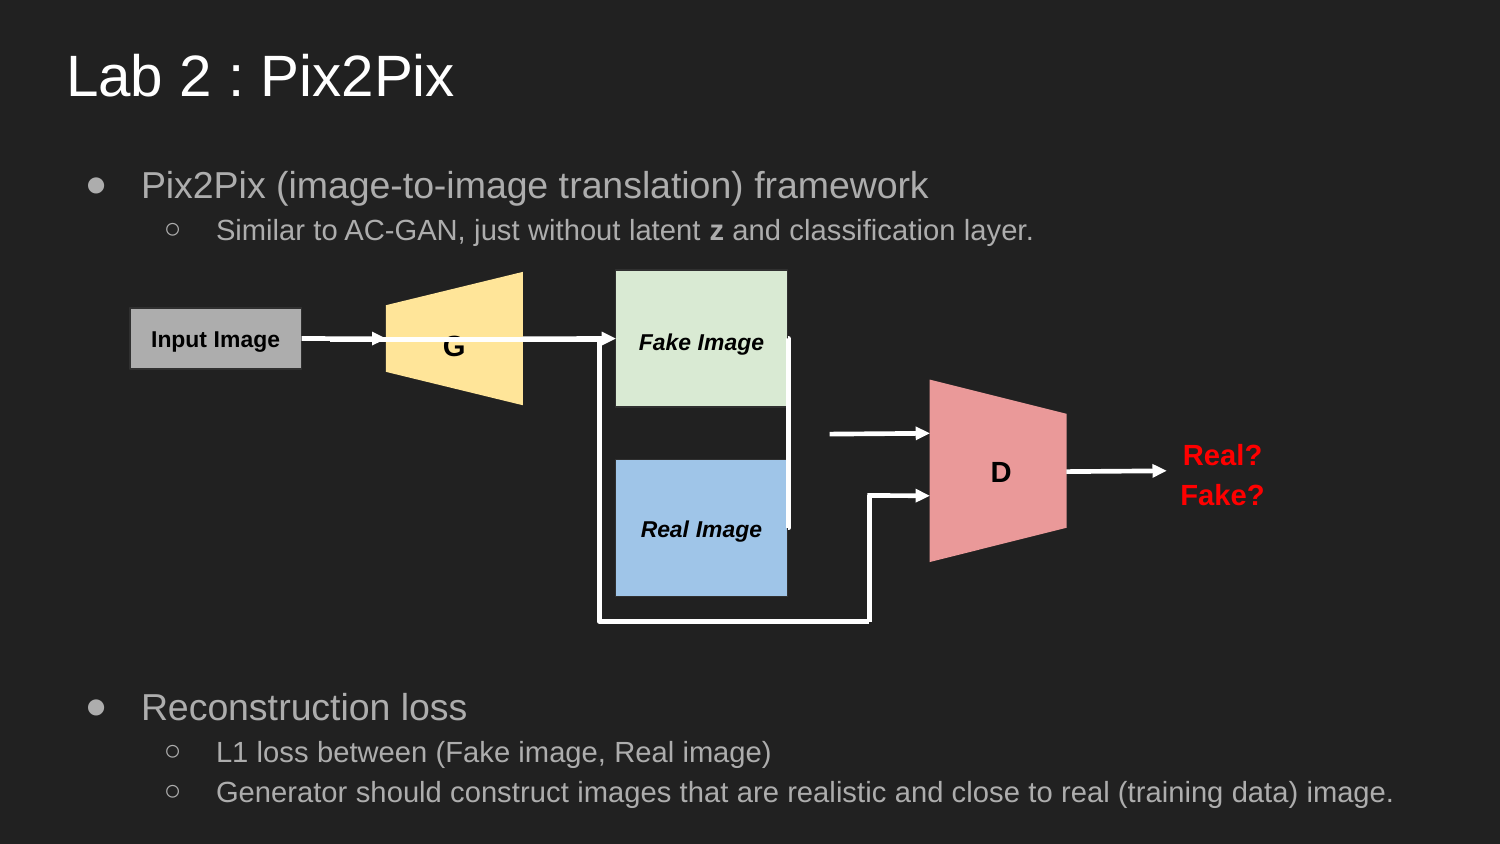

# Lab 2 : Pix2Pix

Pix2Pix (image-to-image translation) framework
Similar to AC-GAN, just without latent z and classification layer.

Input Image
Fake Image
G

Real?
Fake?
D

Real Image
Reconstruction loss
L1 loss between (Fake image, Real image)
Generator should construct images that are realistic and close to real (training data) image.